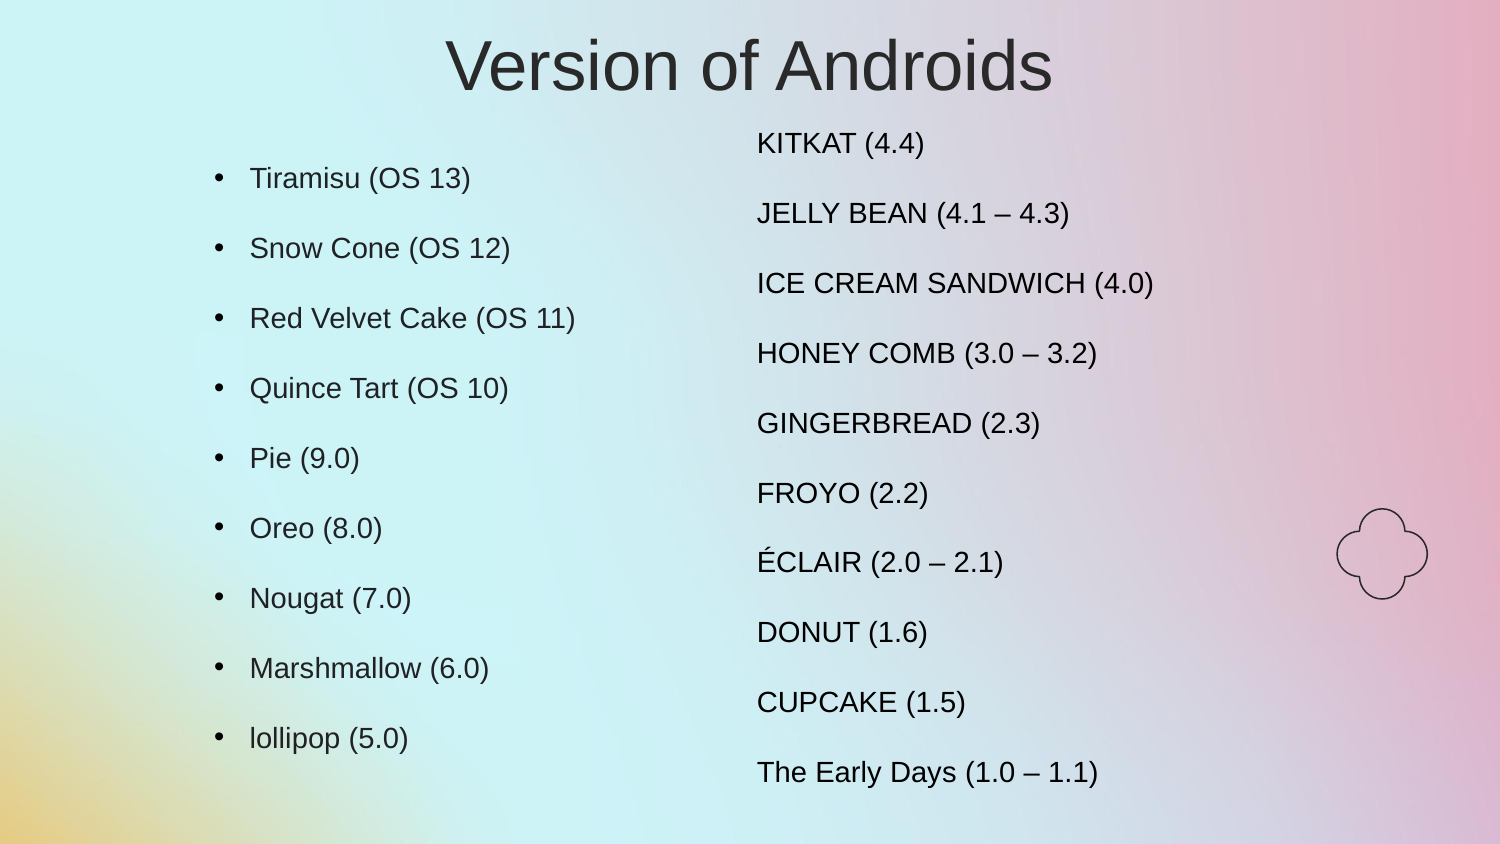

# Version of Androids
KITKAT (4.4)

JELLY BEAN (4.1 – 4.3)

ICE CREAM SANDWICH (4.0)

HONEY COMB (3.0 – 3.2)

GINGERBREAD (2.3)

FROYO (2.2)

ÉCLAIR (2.0 – 2.1)

DONUT (1.6)

CUPCAKE (1.5)

The Early Days (1.0 – 1.1)
Tiramisu (OS 13)

Snow Cone (OS 12)

Red Velvet Cake (OS 11)

Quince Tart (OS 10)

Pie (9.0)

Oreo (8.0)

Nougat (7.0)

Marshmallow (6.0)

lollipop (5.0)